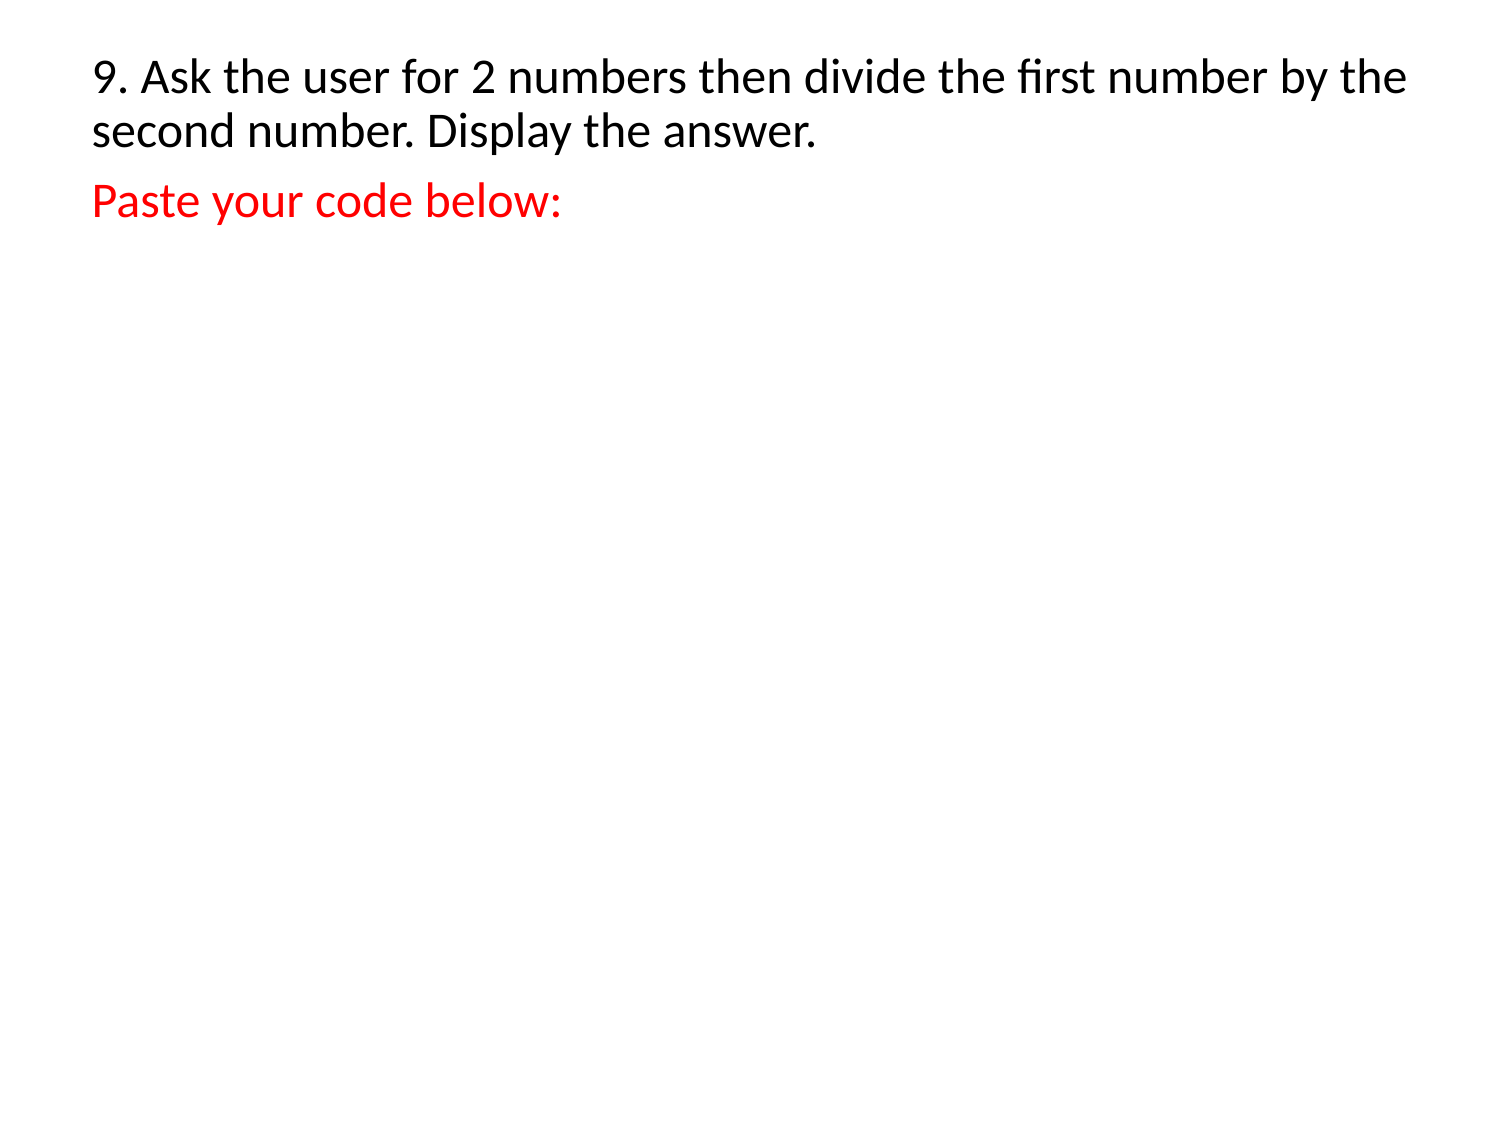

9. Ask the user for 2 numbers then divide the first number by the second number. Display the answer.
Paste your code below: